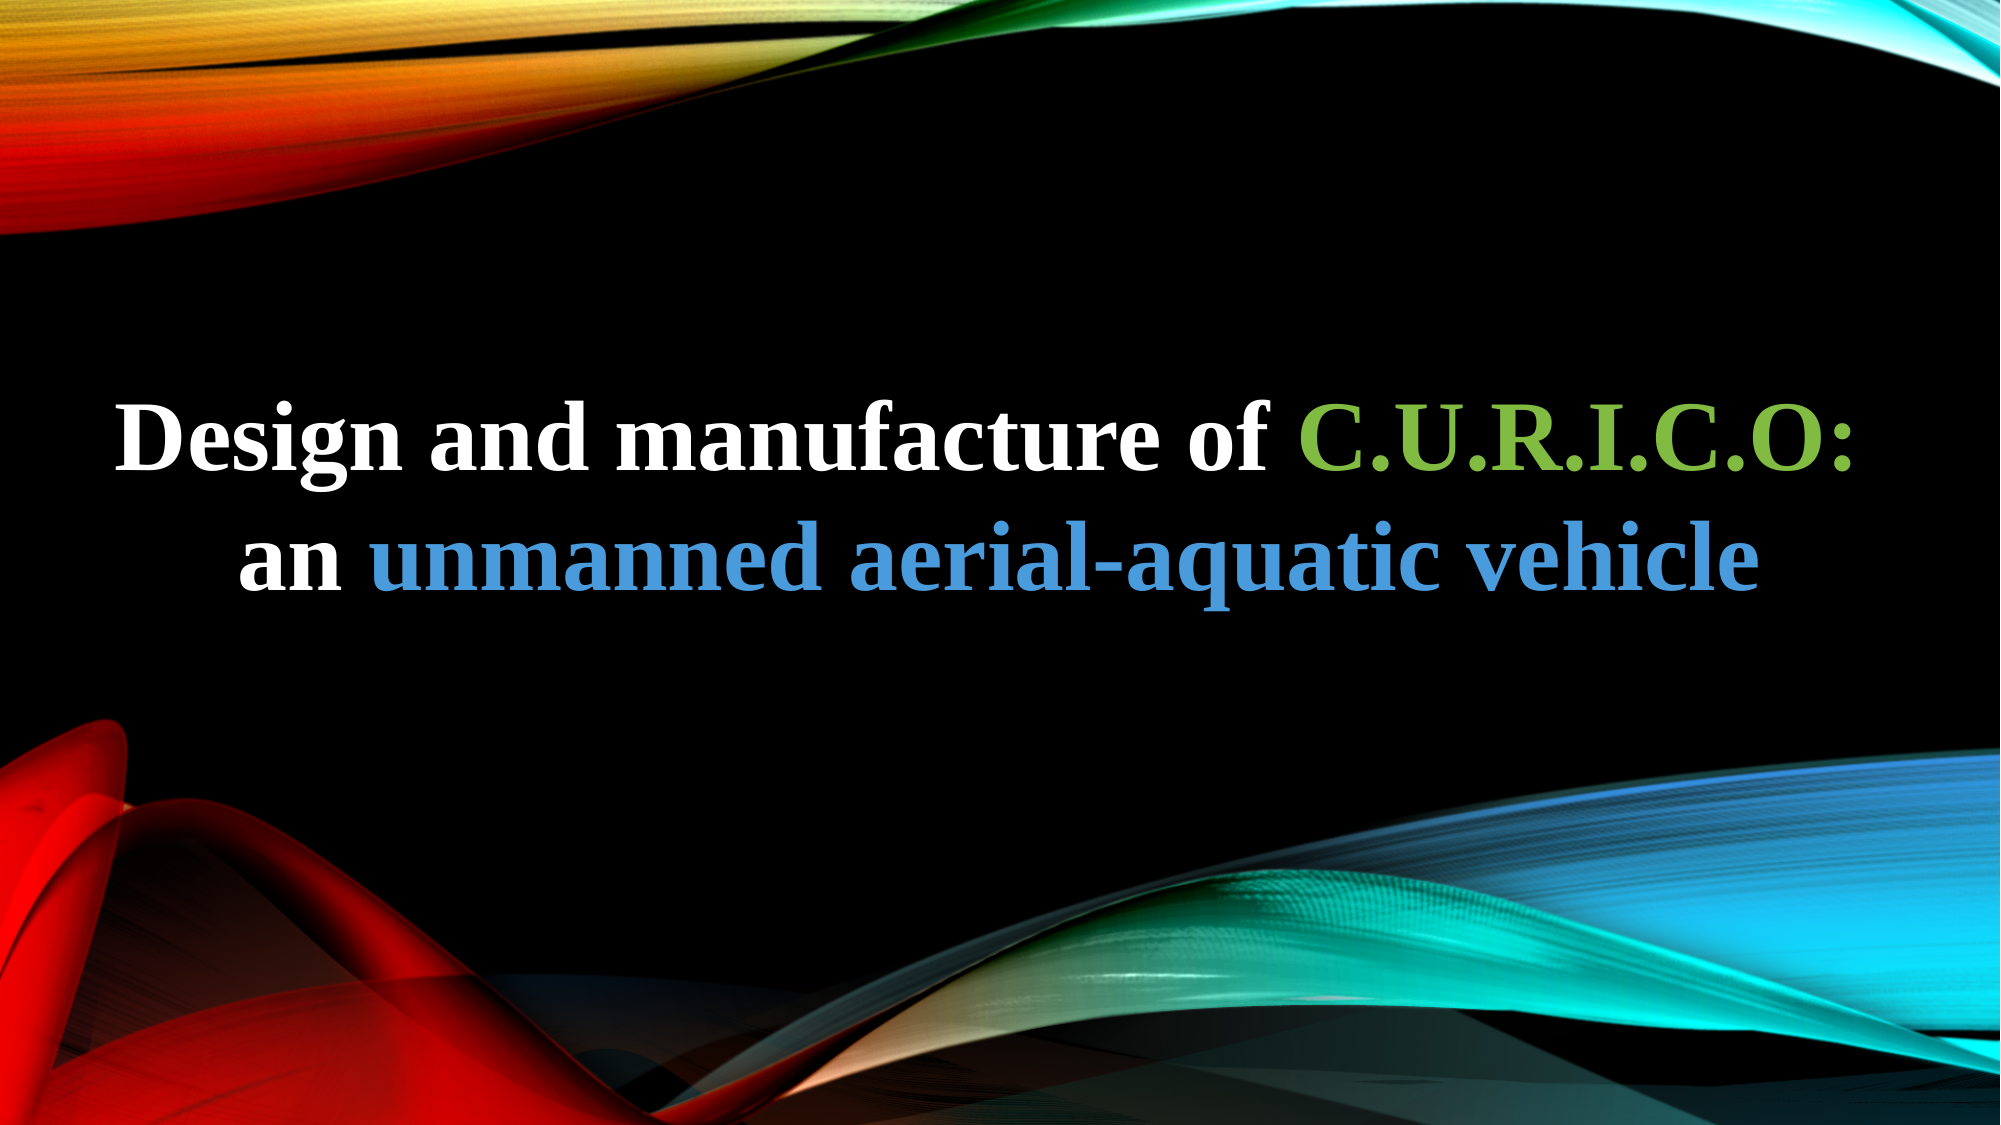

Design and manufacture of C.U.R.I.C.O:
an unmanned aerial-aquatic vehicle